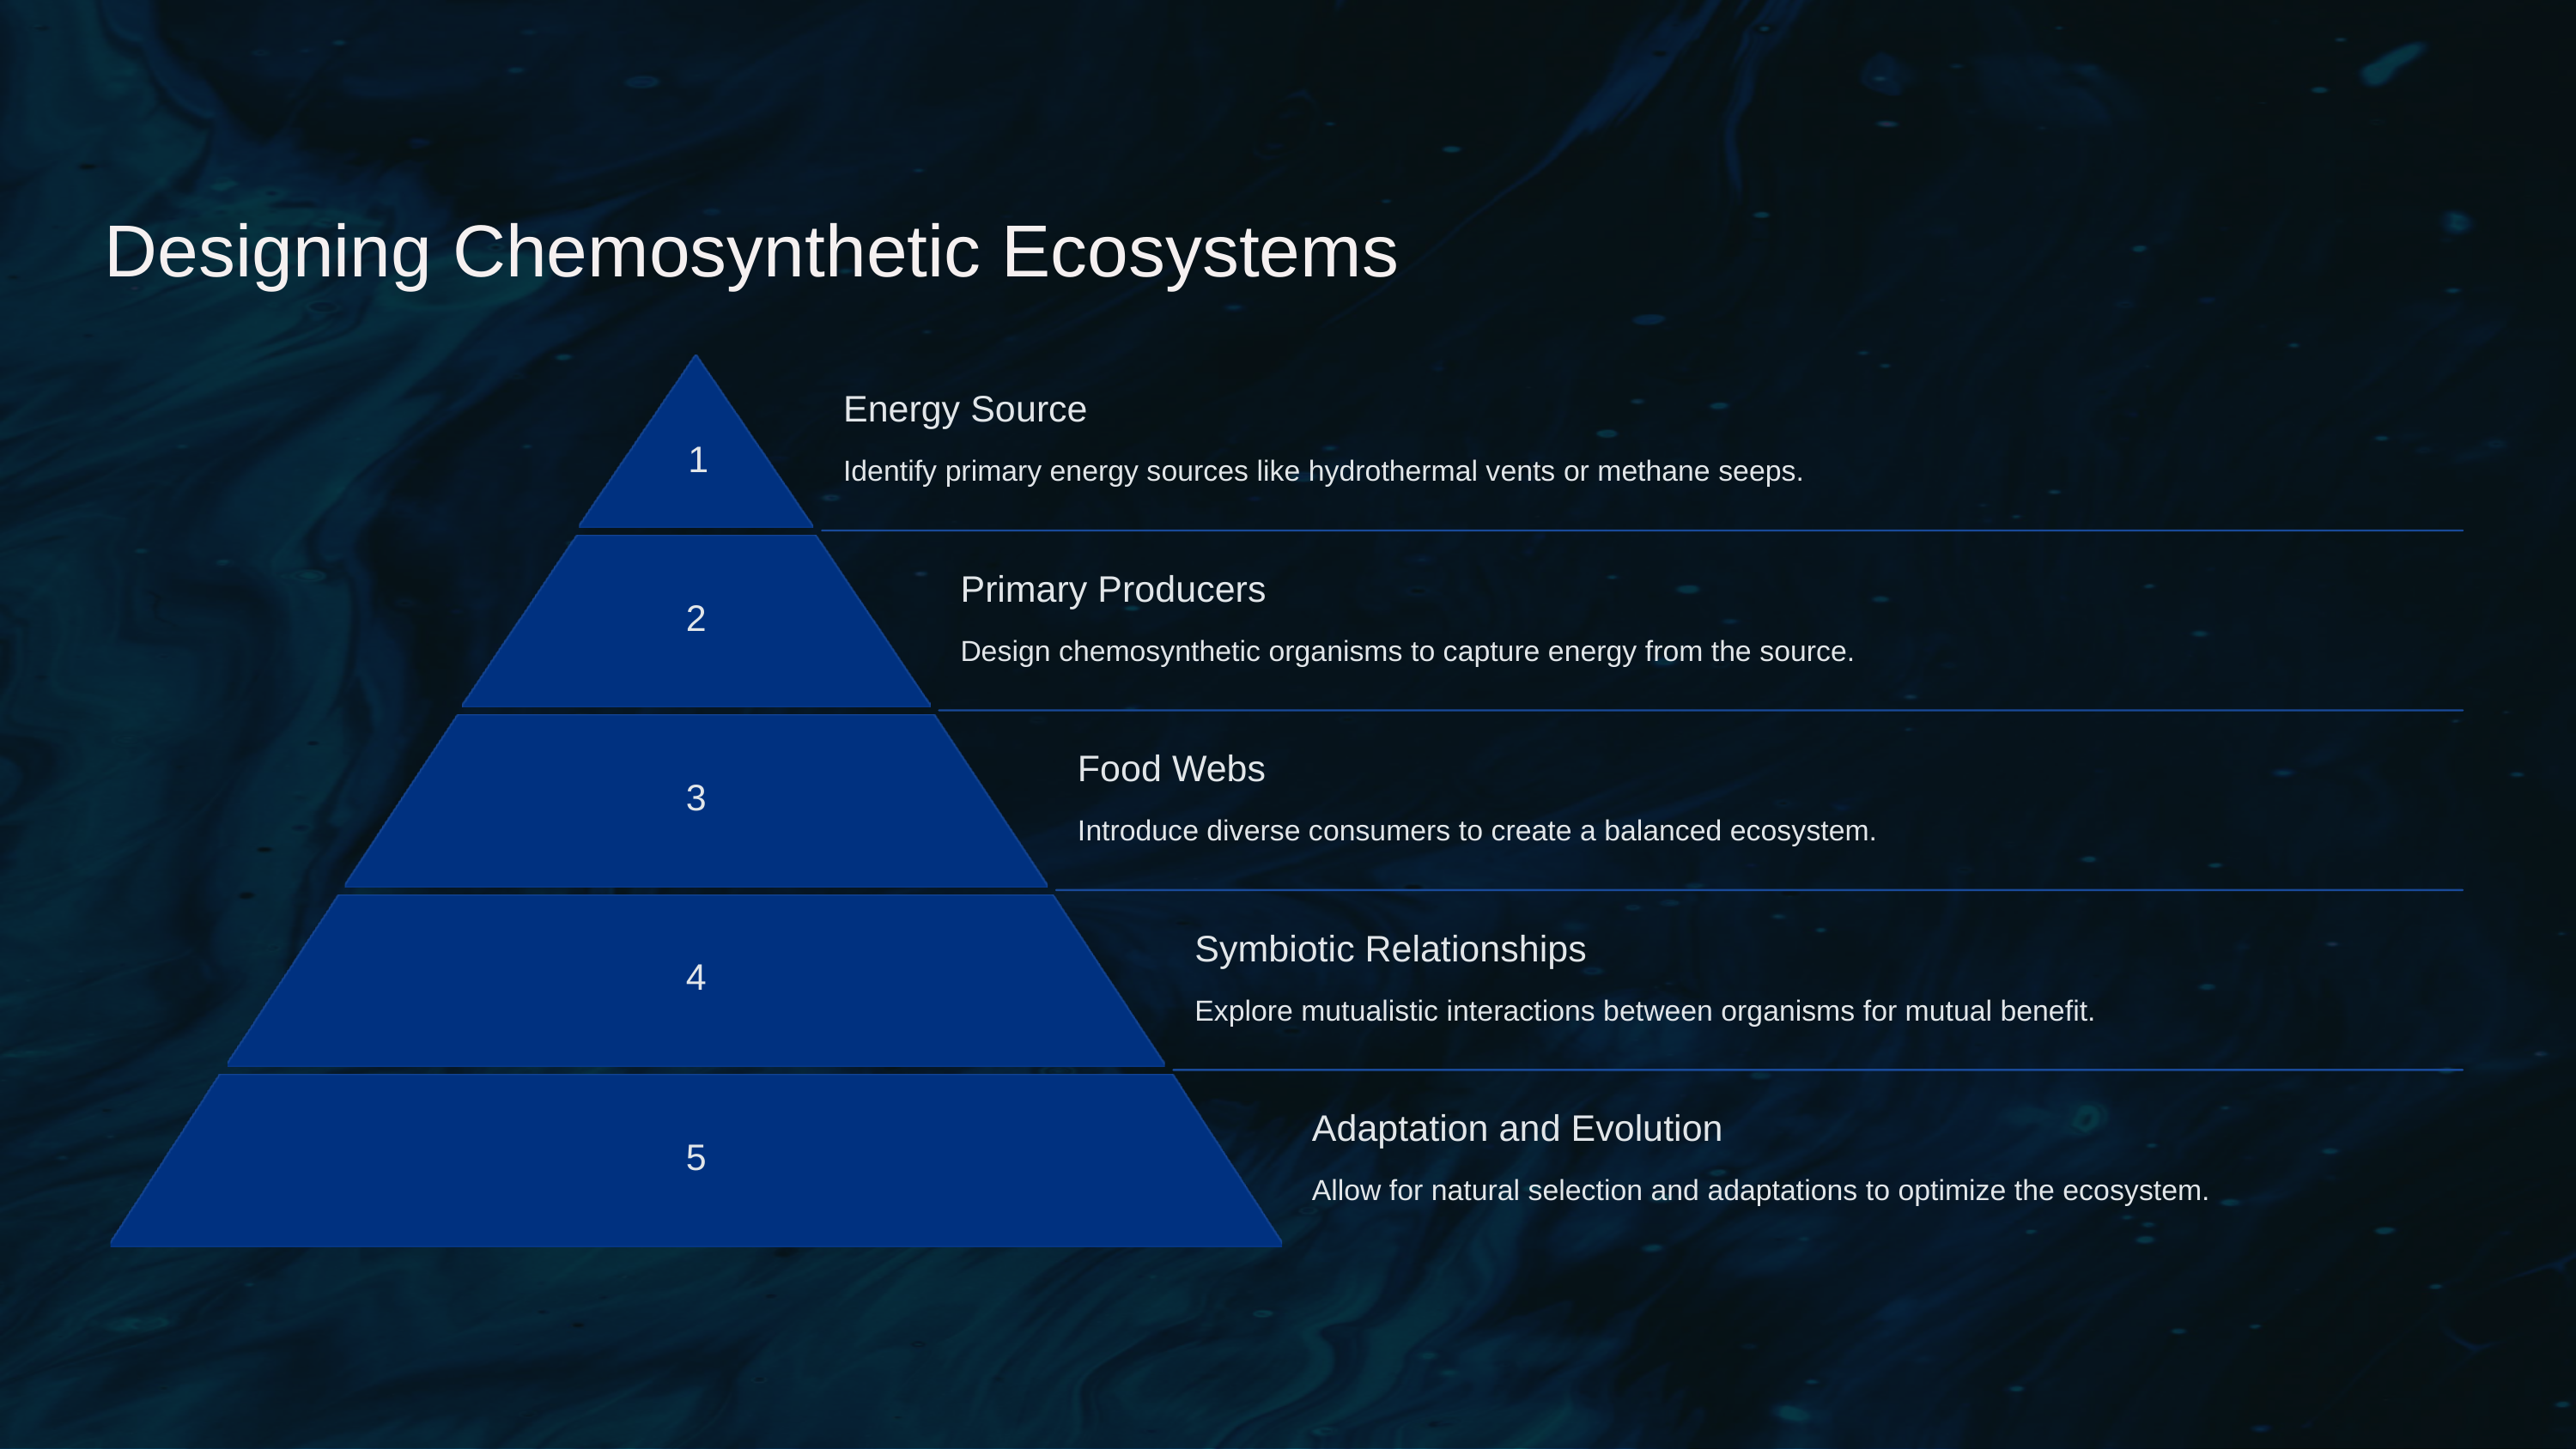

Designing Chemosynthetic Ecosystems

Energy Source
1
Identify primary energy sources like hydrothermal vents or methane seeps.

Primary Producers
2
Design chemosynthetic organisms to capture energy from the source.

Food Webs
3
Introduce diverse consumers to create a balanced ecosystem.

Symbiotic Relationships
4
Explore mutualistic interactions between organisms for mutual benefit.

Adaptation and Evolution
5
Allow for natural selection and adaptations to optimize the ecosystem.